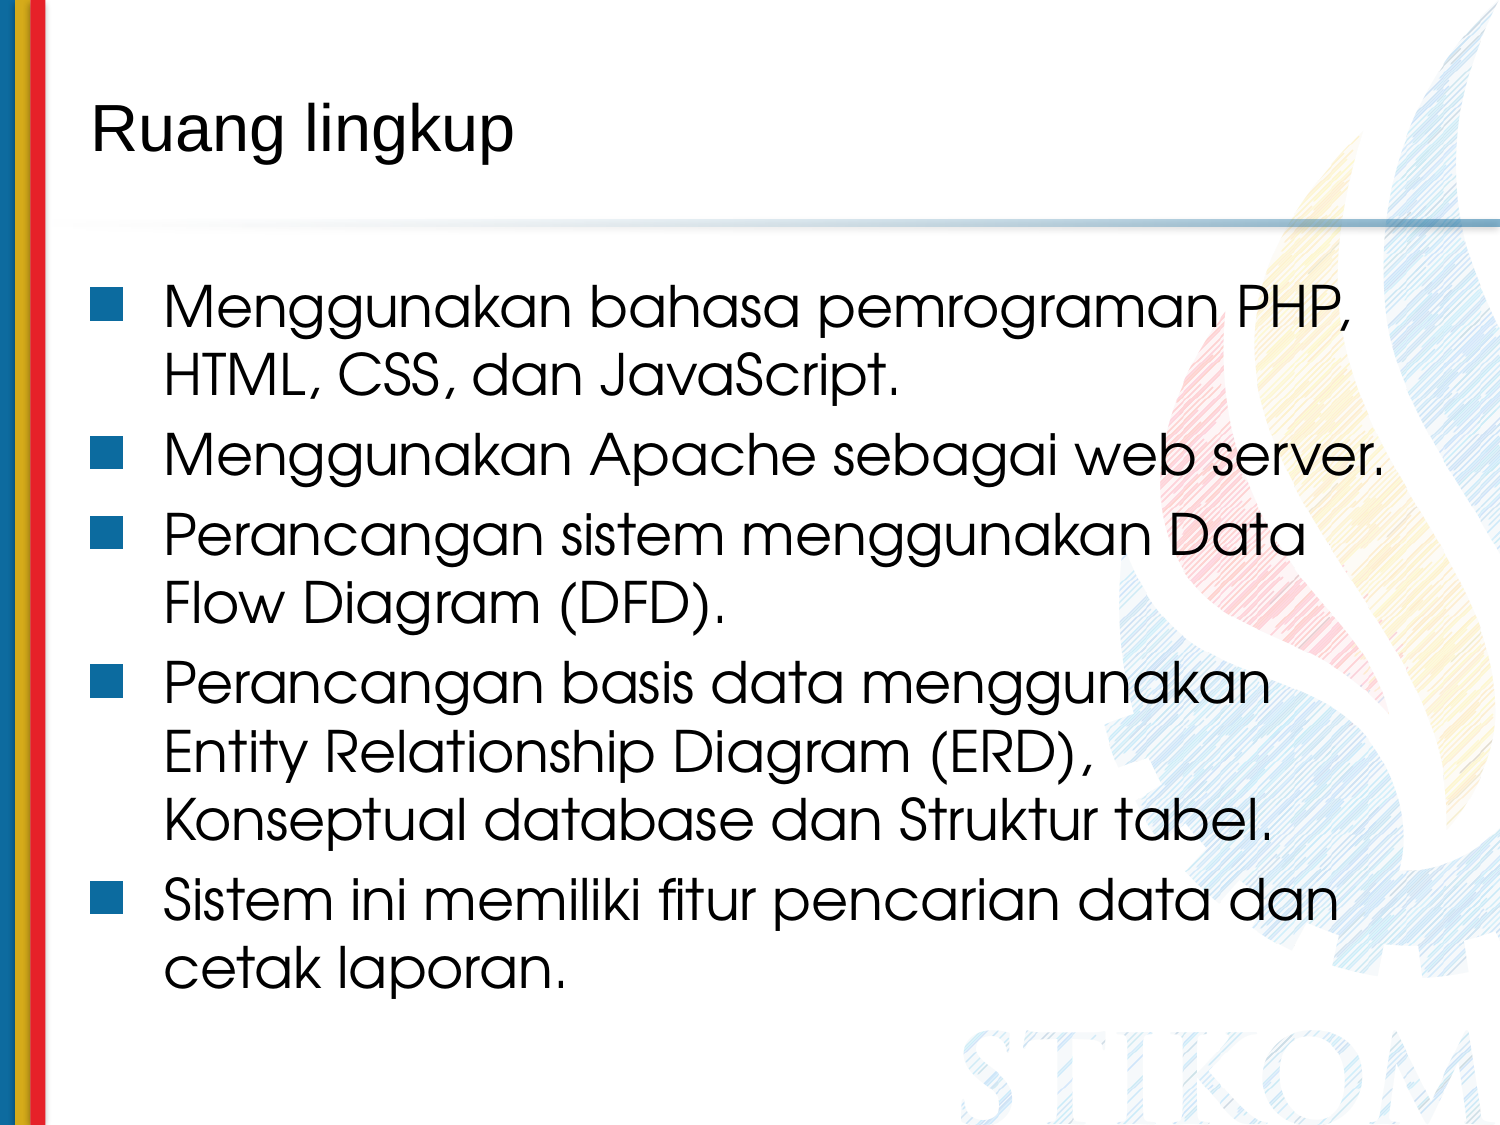

# Ruang lingkup
Menggunakan bahasa pemrograman PHP, HTML, CSS, dan JavaScript.
Menggunakan Apache sebagai web server.
Perancangan sistem menggunakan Data Flow Diagram (DFD).
Perancangan basis data menggunakan Entity Relationship Diagram (ERD), Konseptual database dan Struktur tabel.
Sistem ini memiliki fitur pencarian data dan cetak laporan.